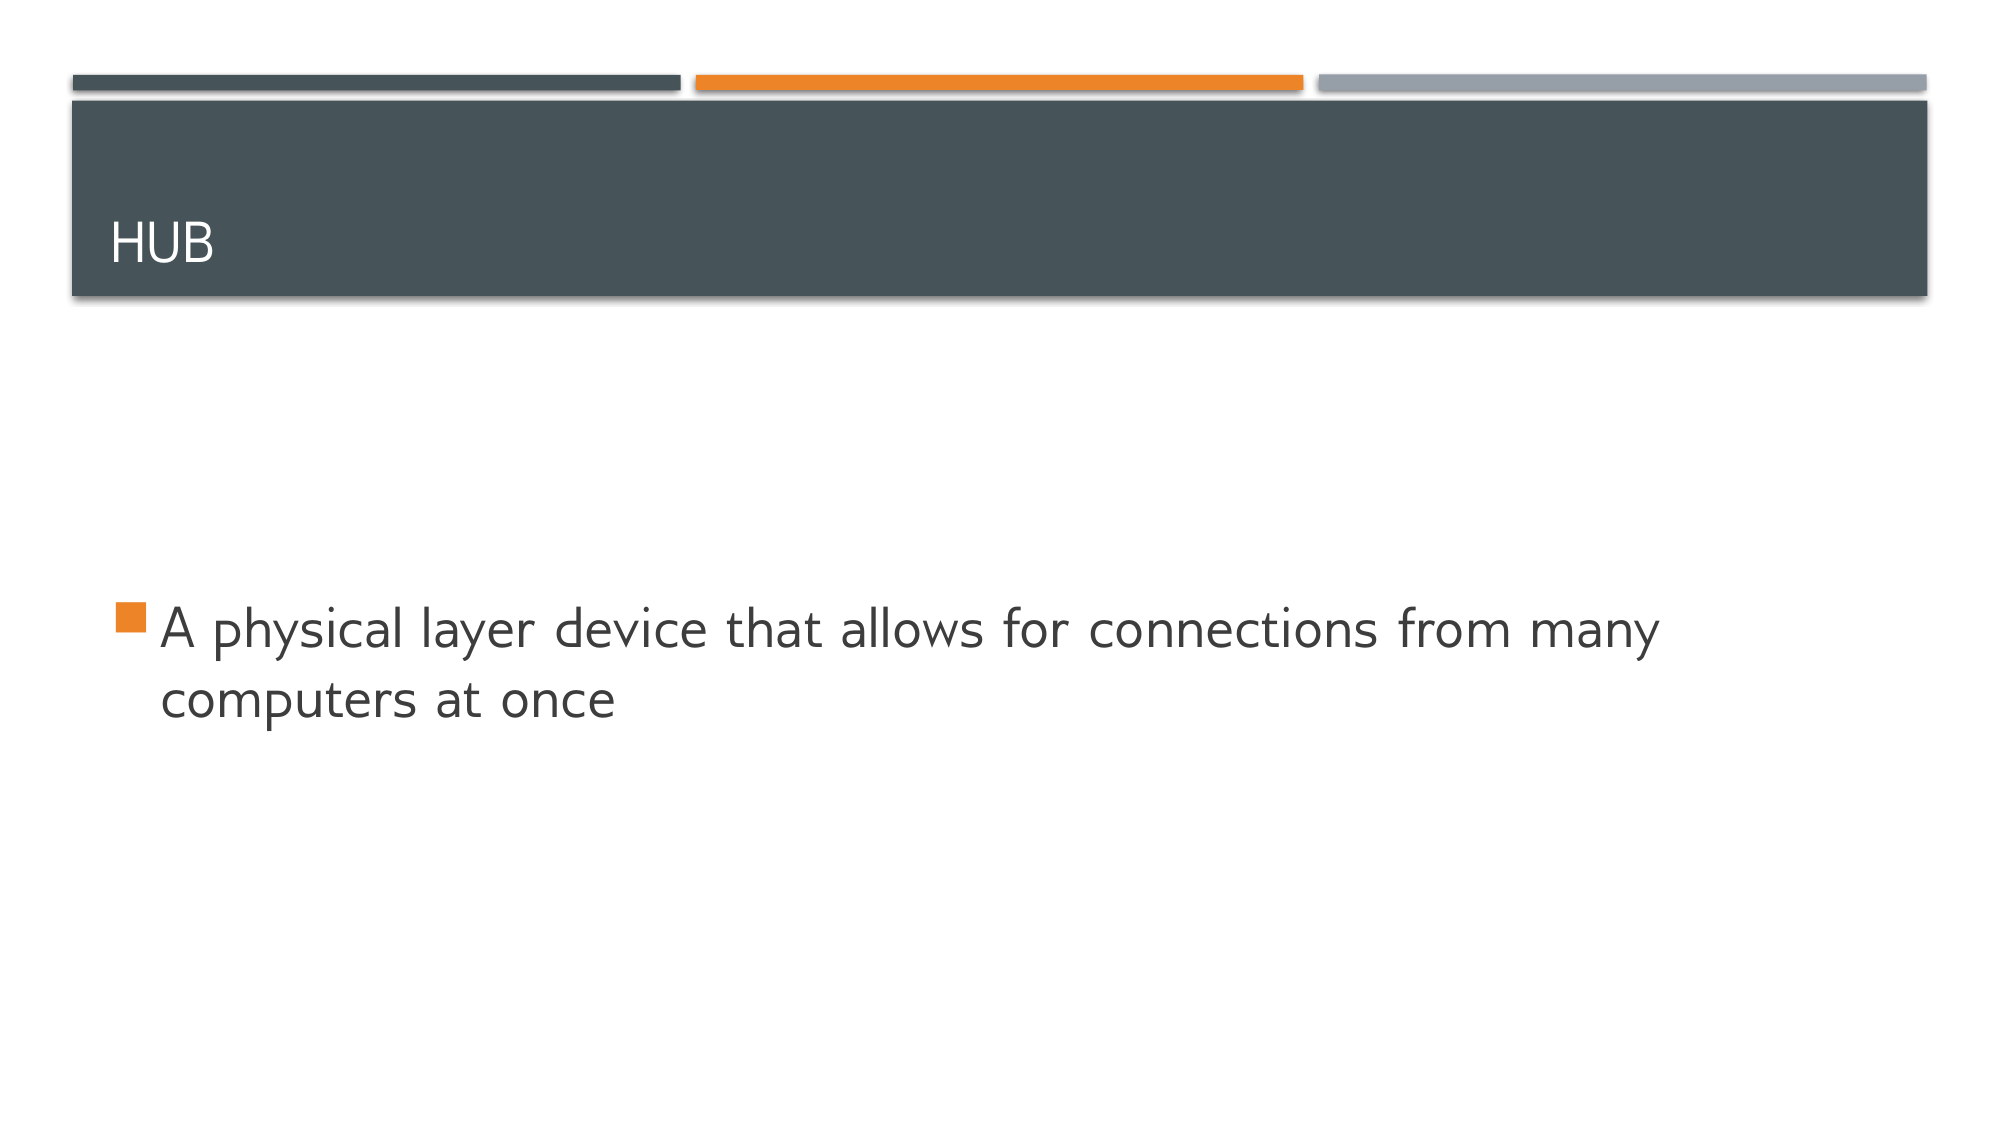

# HUB
A physical layer device that allows for connections from many computers at once